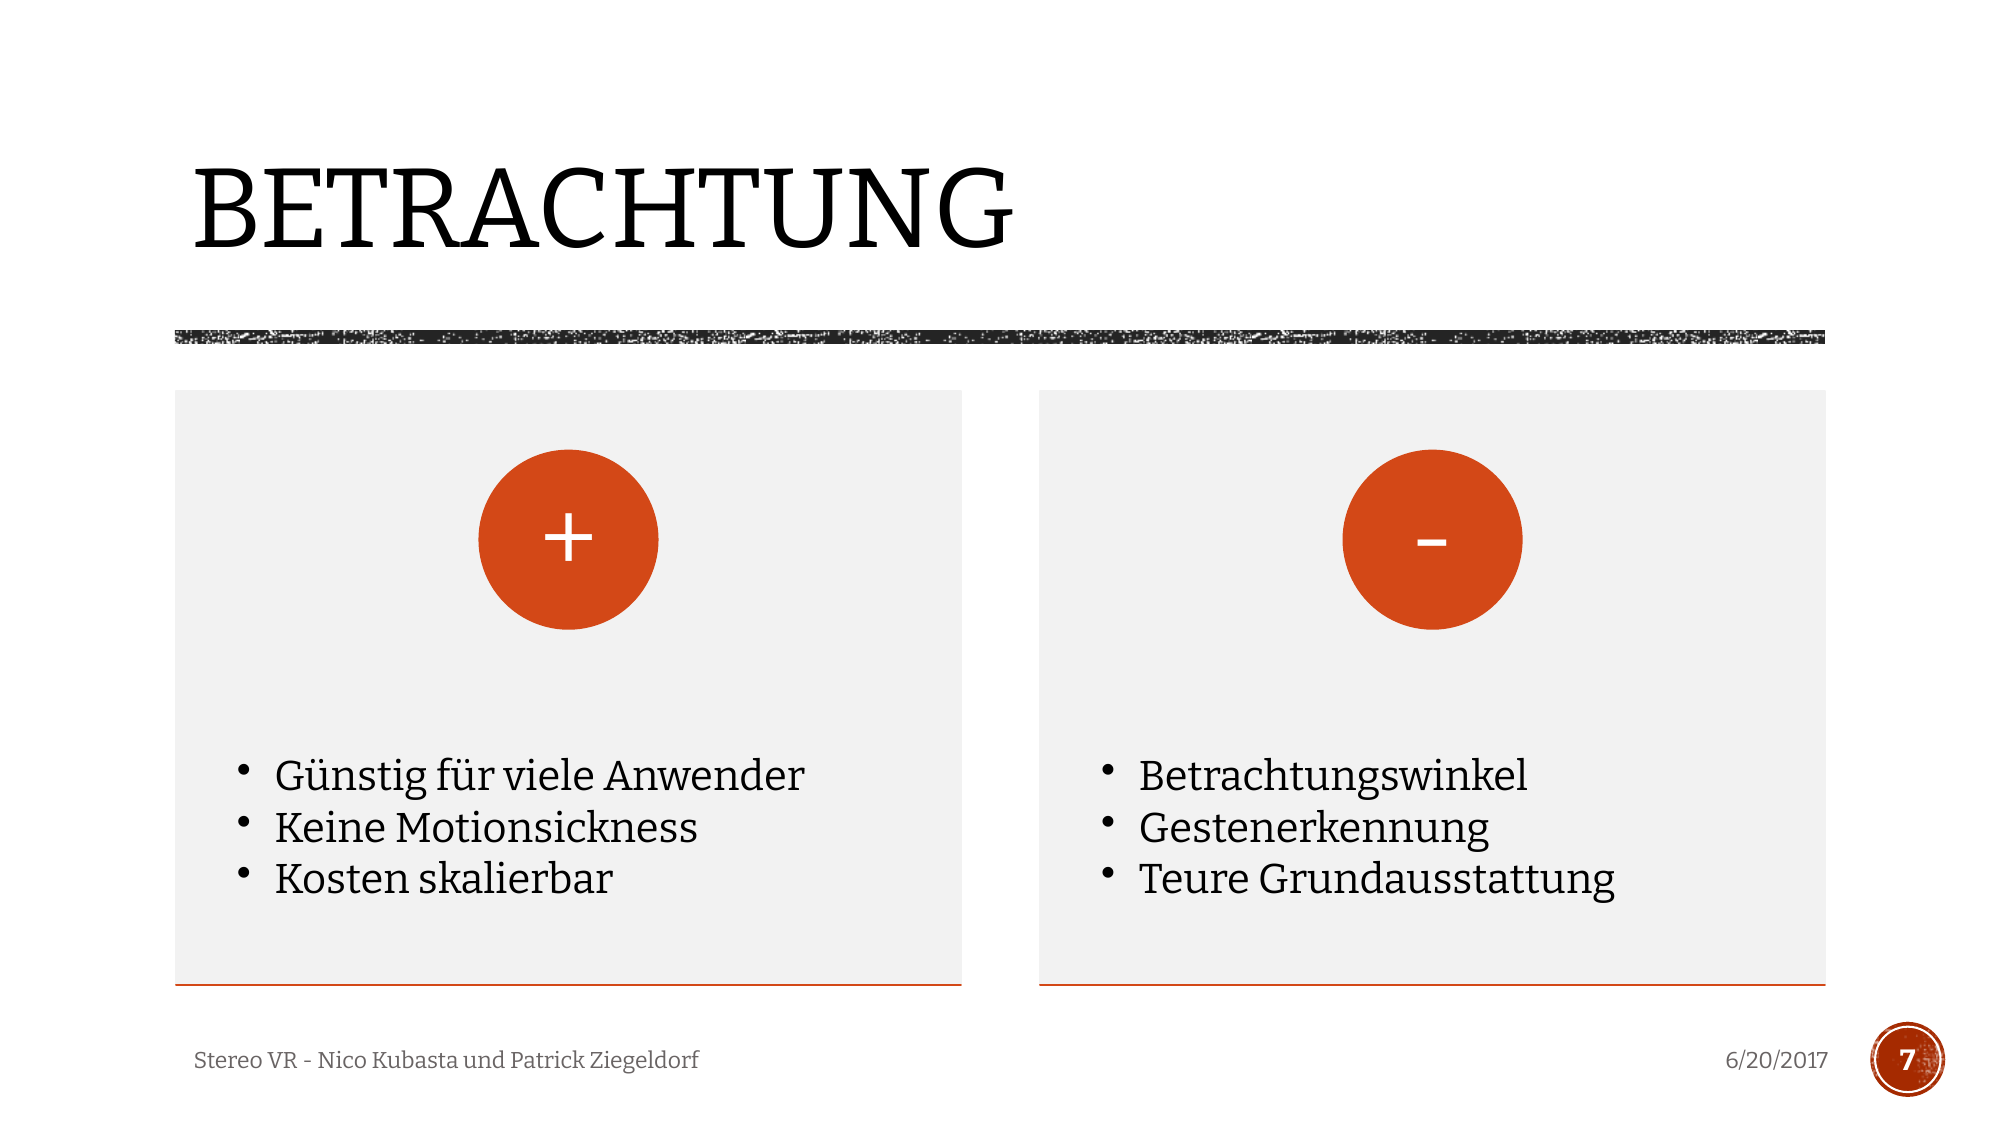

# betrachtung

Günstig für viele Anwender
Keine Motionsickness
Kosten skalierbar
+

Betrachtungswinkel
Gestenerkennung
Teure Grundausstattung
-
Stereo VR - Nico Kubasta und Patrick Ziegeldorf
6/20/2017
7